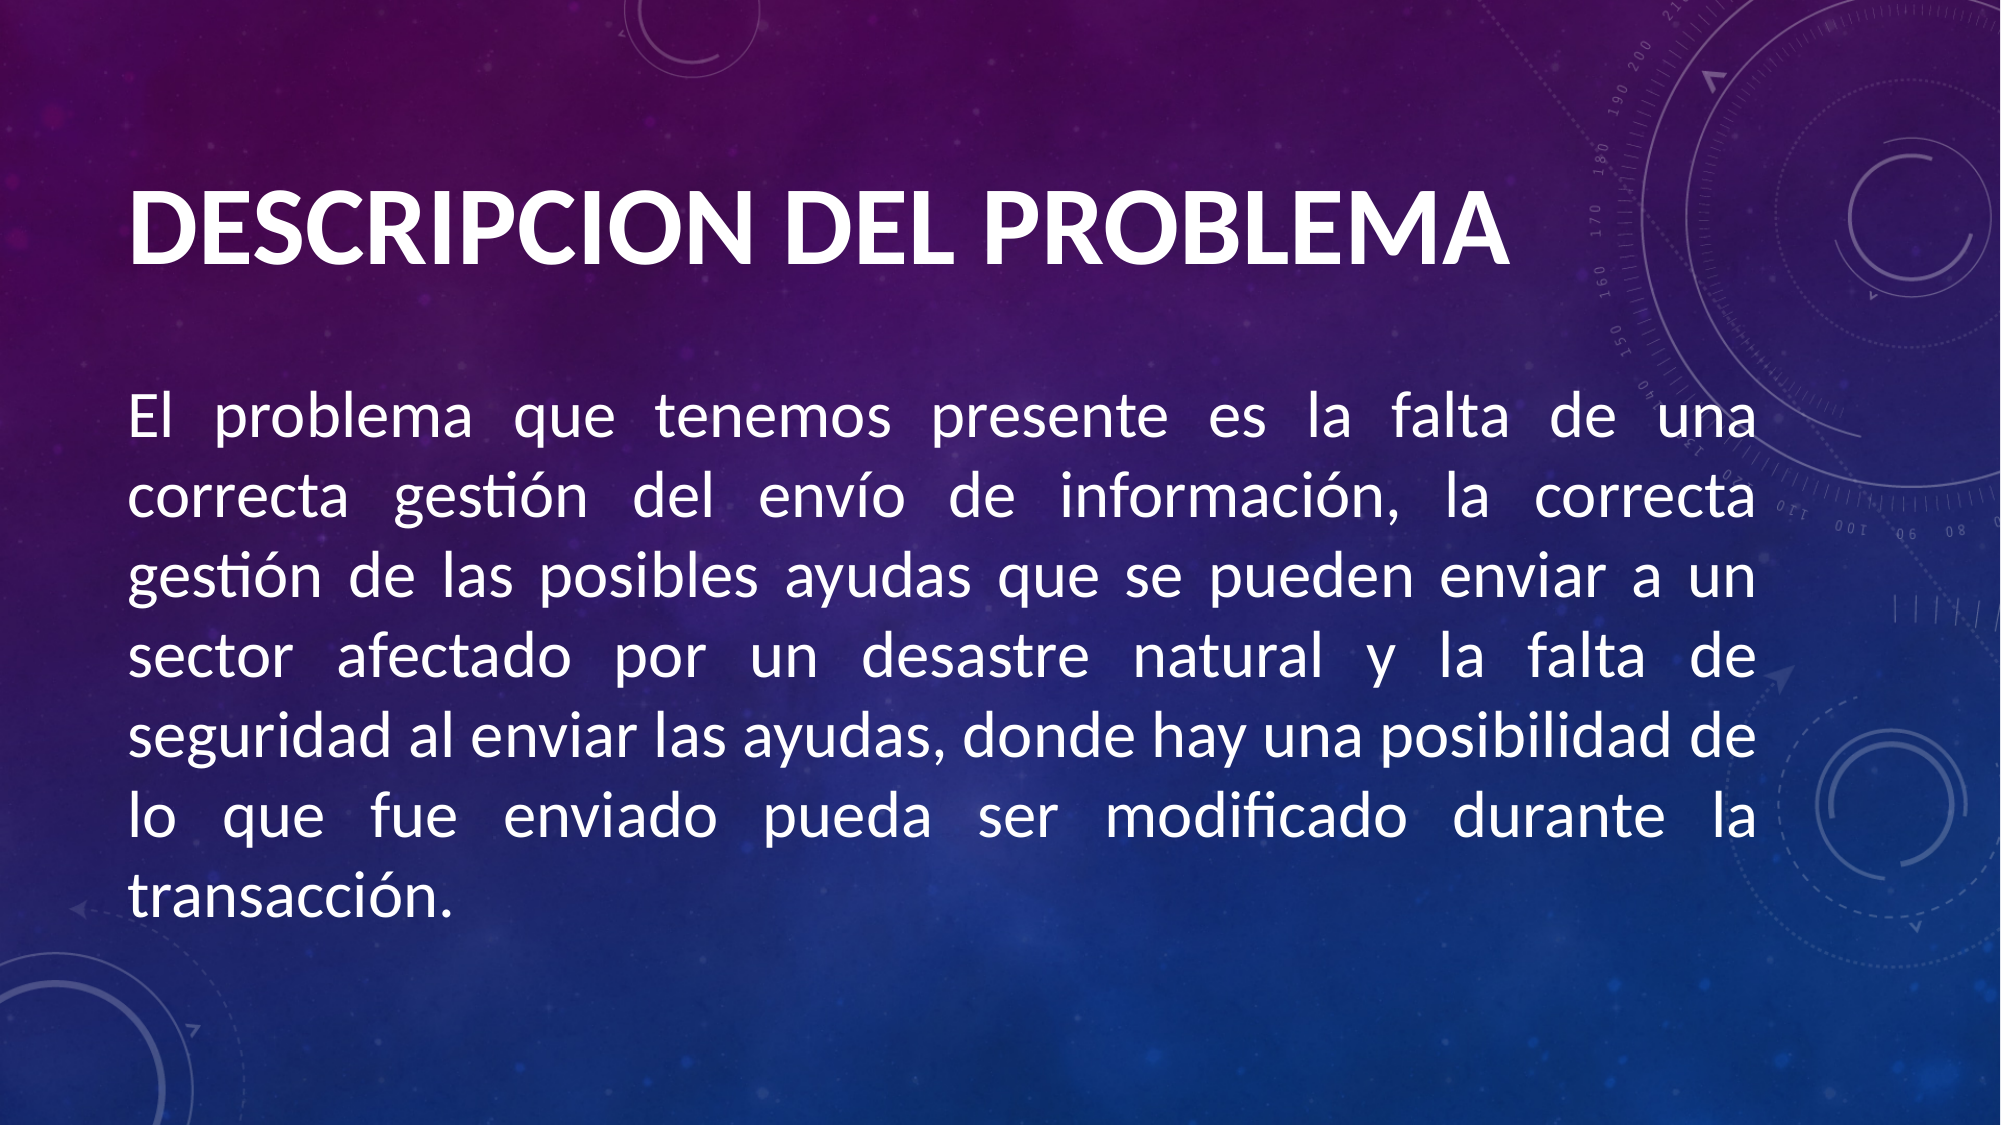

# DESCRIPCION DEL PROBLEMA
El problema que tenemos presente es la falta de una correcta gestión del envío de información, la correcta gestión de las posibles ayudas que se pueden enviar a un sector afectado por un desastre natural y la falta de seguridad al enviar las ayudas, donde hay una posibilidad de lo que fue enviado pueda ser modificado durante la transacción.